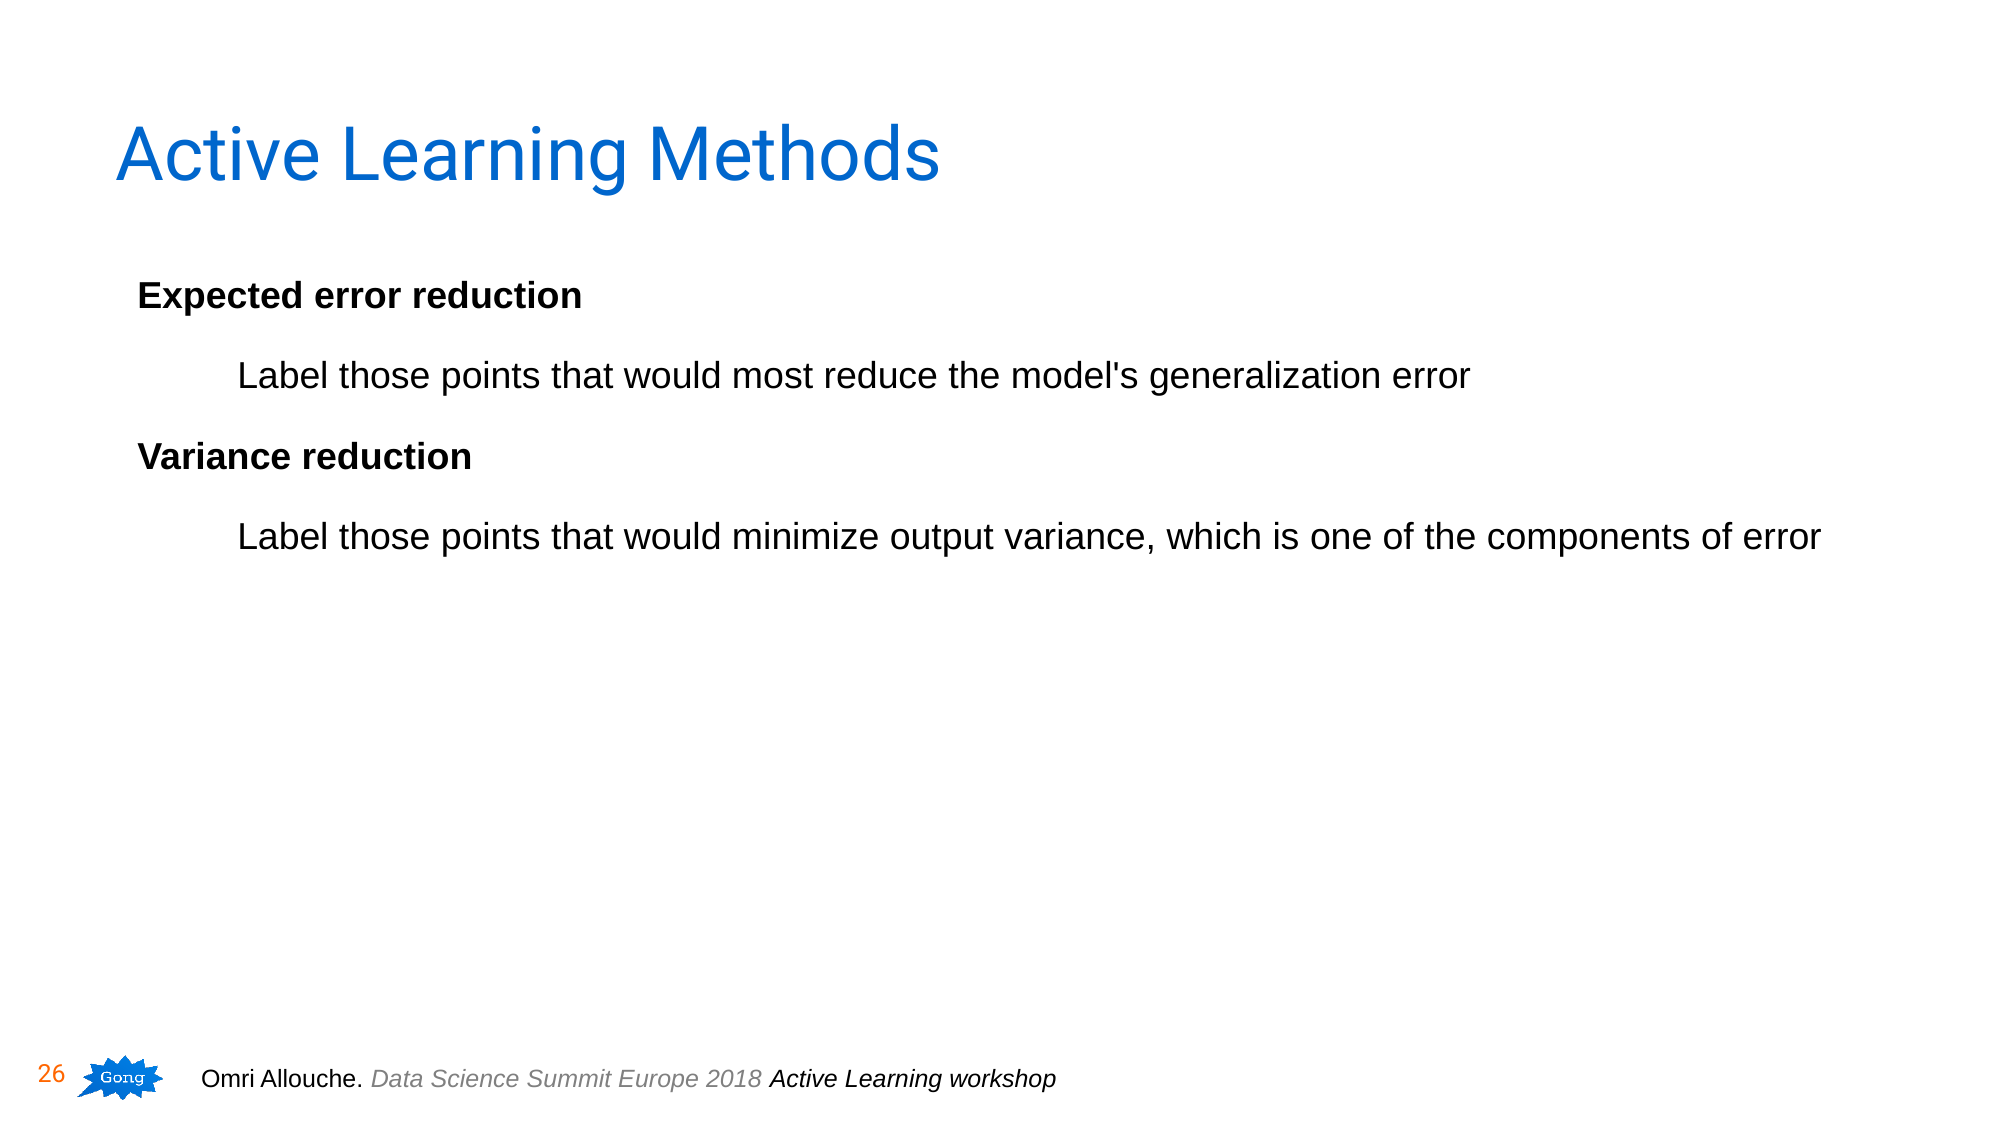

# Active Learning Methods
Expected error reduction
Label those points that would most reduce the model's generalization error
Variance reduction
Label those points that would minimize output variance, which is one of the components of error